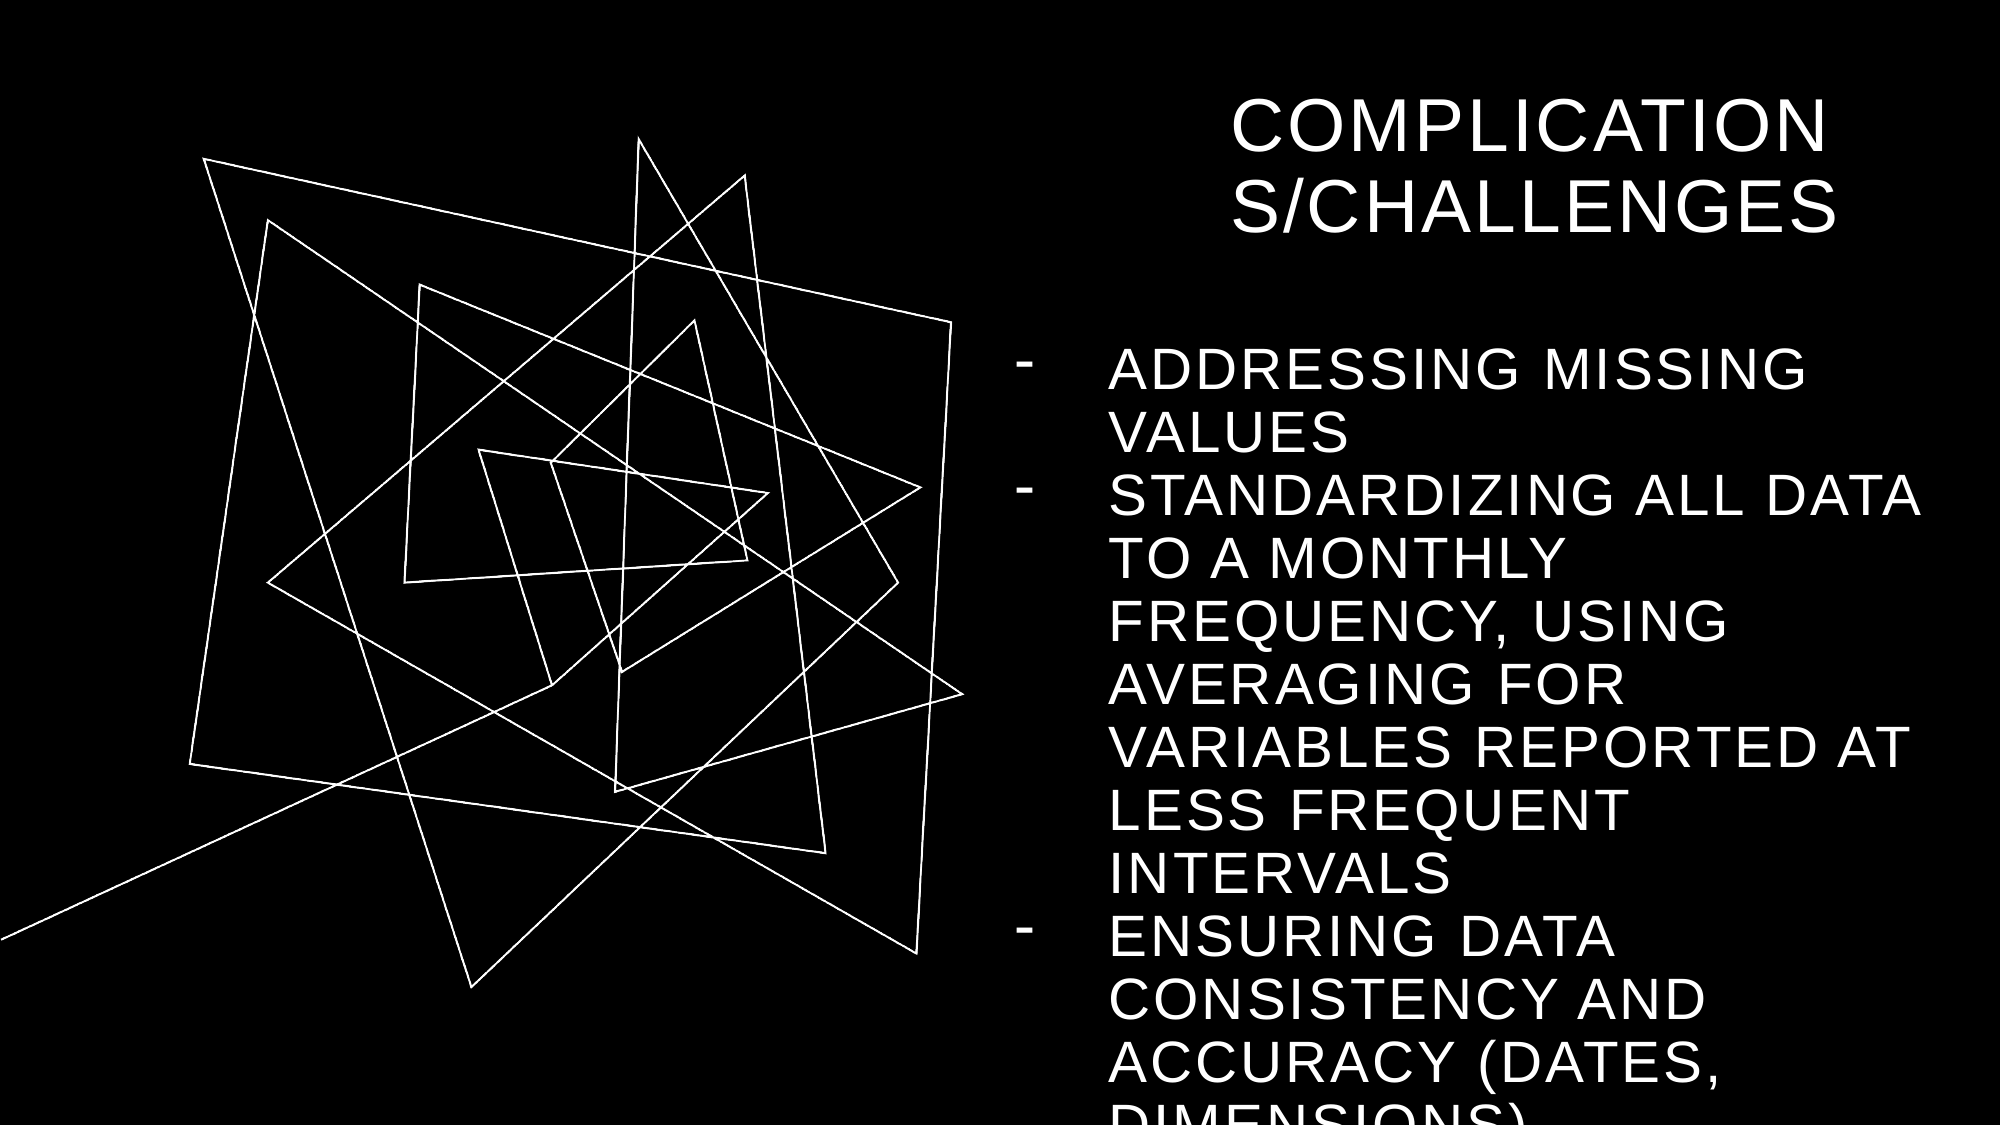

# Complications/challenges
Addressing missing values
Standardizing all data to a monthly frequency, using averaging for variables reported at less frequent intervals
Ensuring data consistency and accuracy (dates, dimensions)